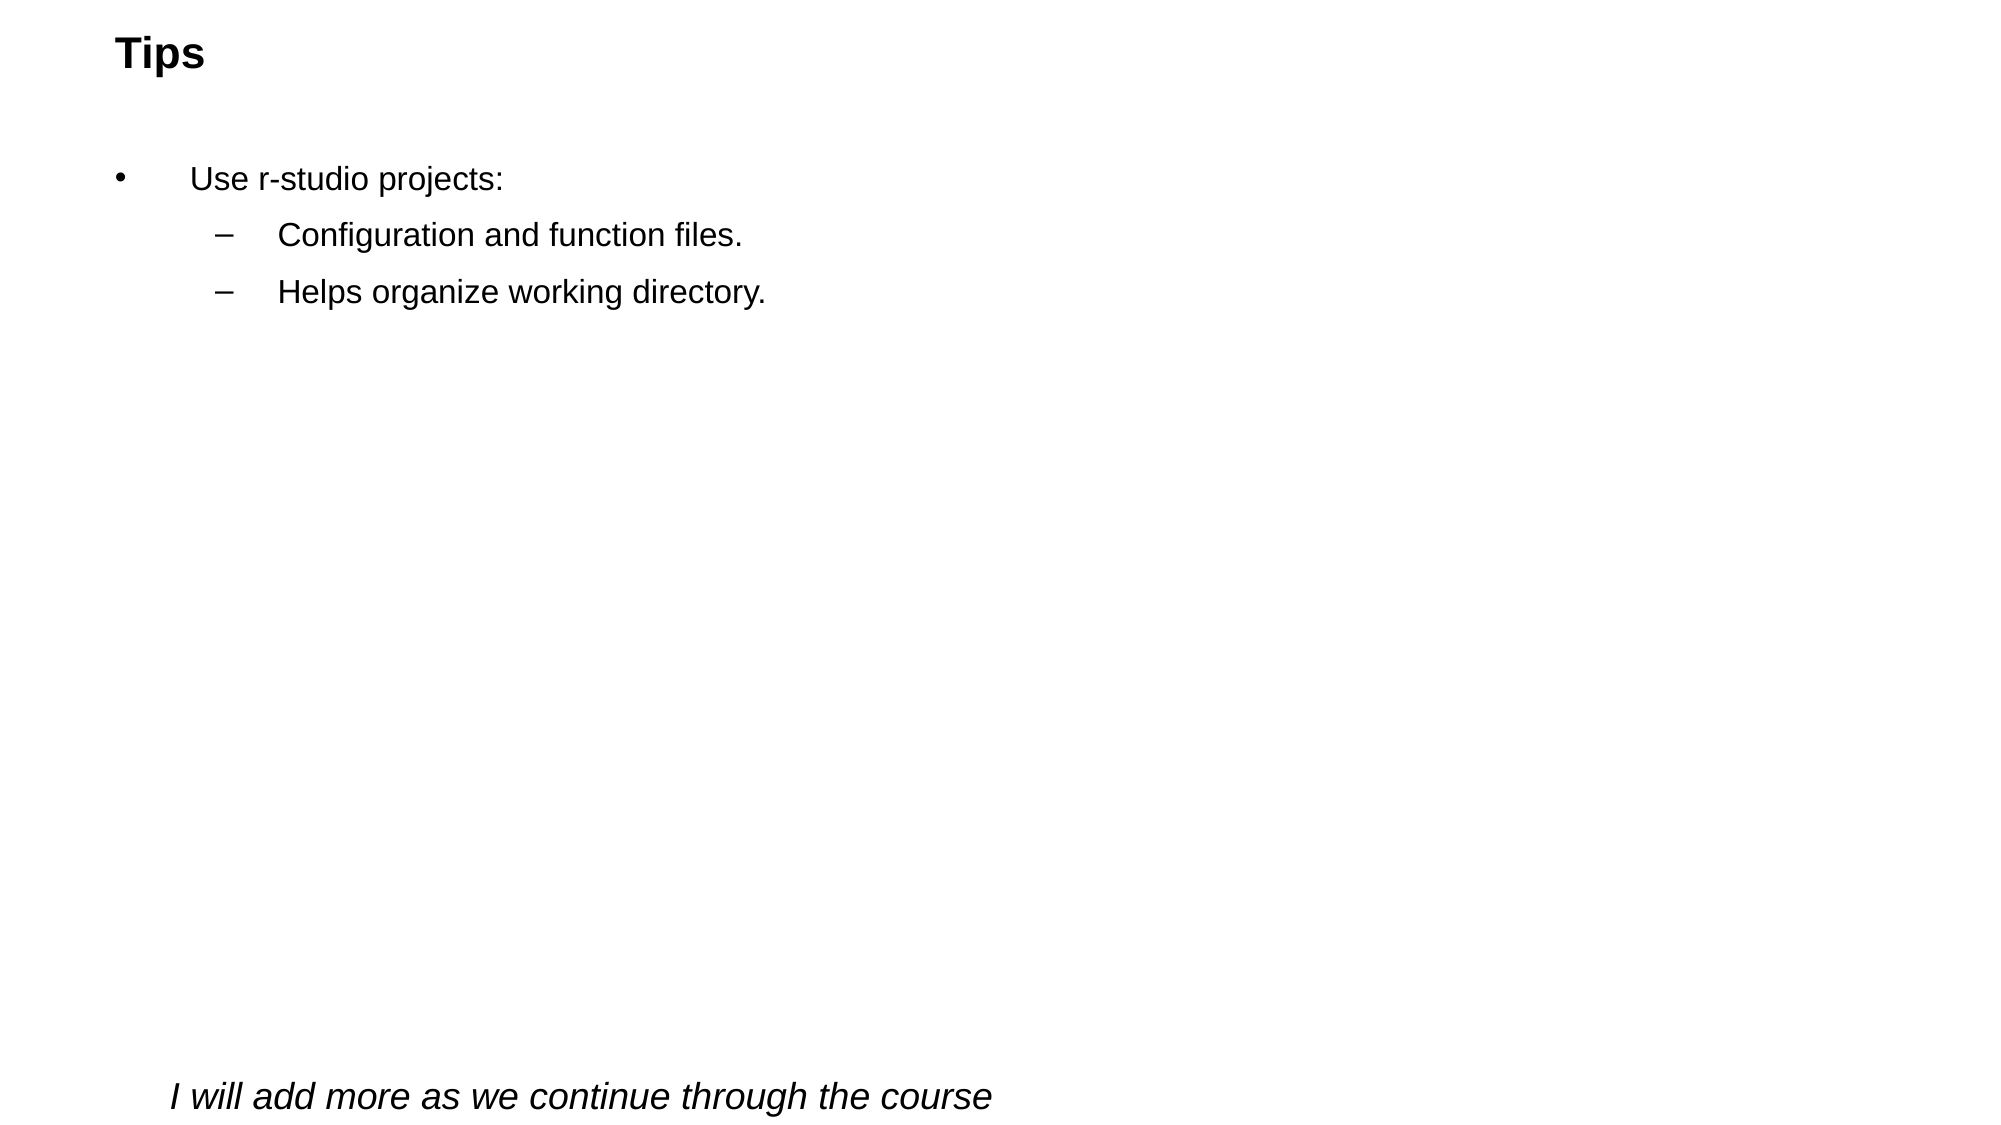

# Tips
Use r-studio projects:
Configuration and function files.
Helps organize working directory.

I will add more as we continue through the course